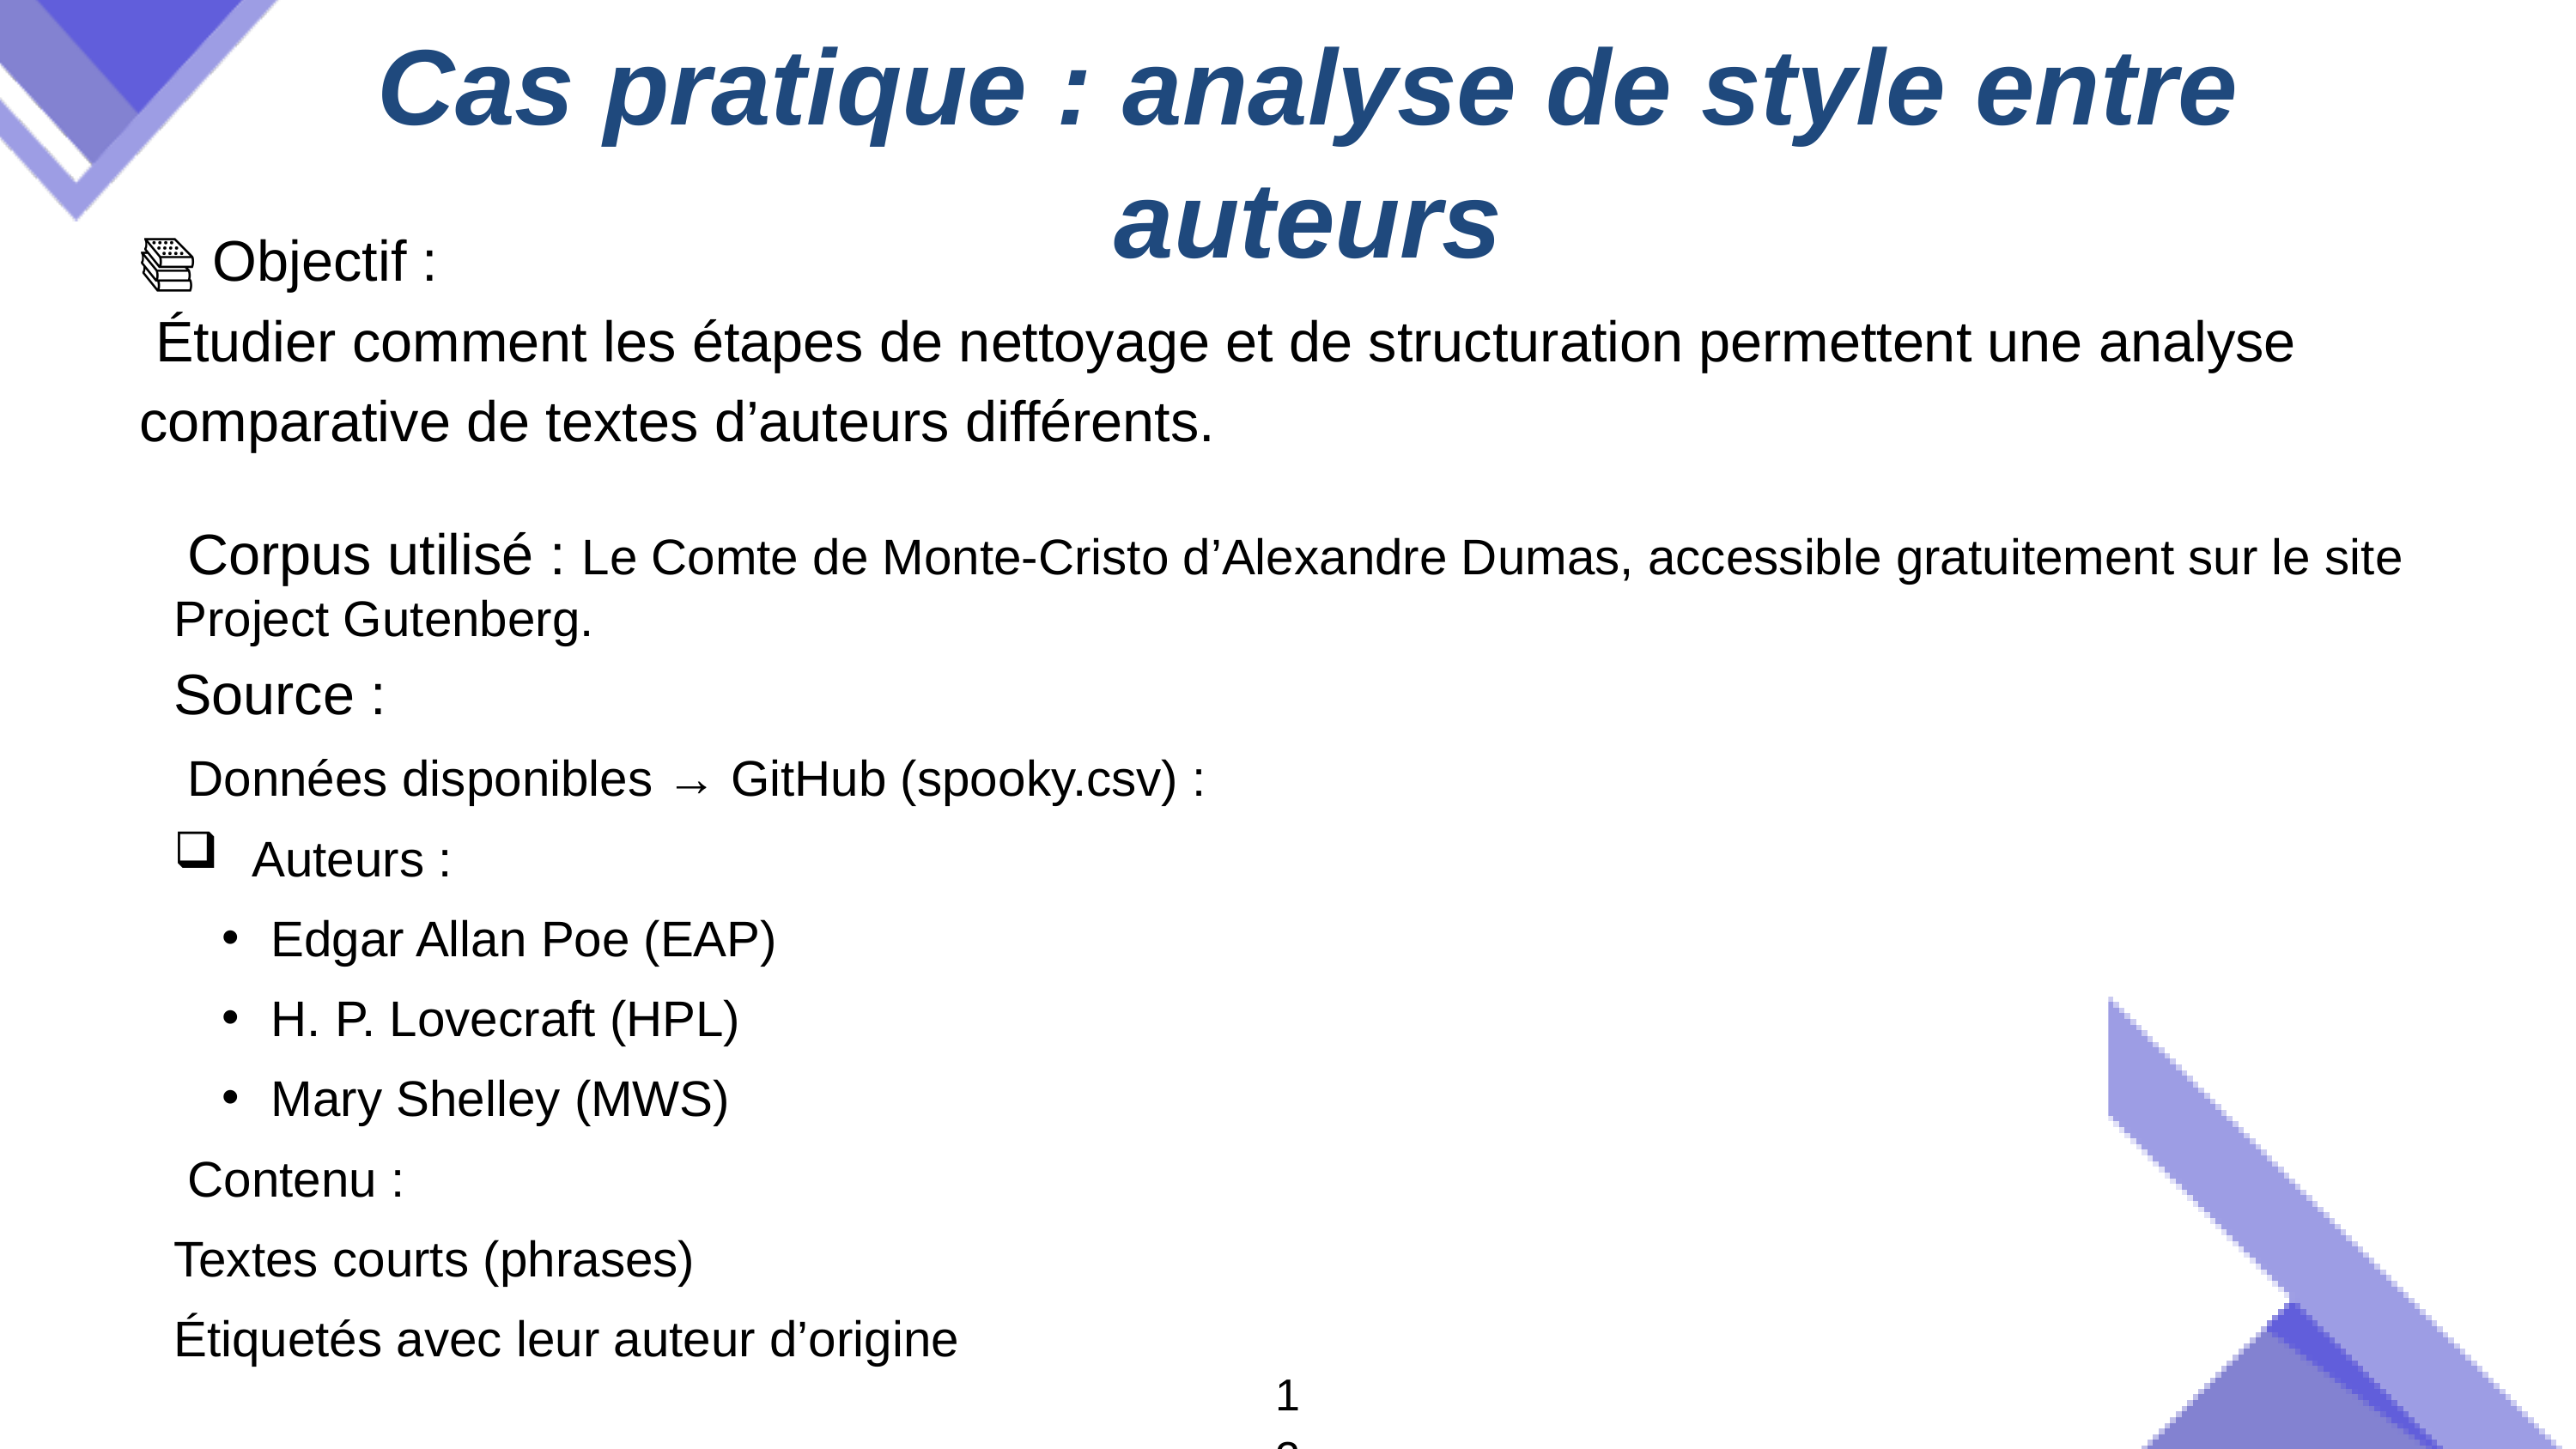

Cas pratique : analyse de style entre auteurs
📚 Objectif :
 Étudier comment les étapes de nettoyage et de structuration permettent une analyse comparative de textes d’auteurs différents.
 Corpus utilisé : Le Comte de Monte-Cristo d’Alexandre Dumas, accessible gratuitement sur le site Project Gutenberg.
Source :
 Données disponibles → GitHub (spooky.csv) :
 Auteurs :
Edgar Allan Poe (EAP)
H. P. Lovecraft (HPL)
Mary Shelley (MWS)
 Contenu :
Textes courts (phrases)
Étiquetés avec leur auteur d’origine

12